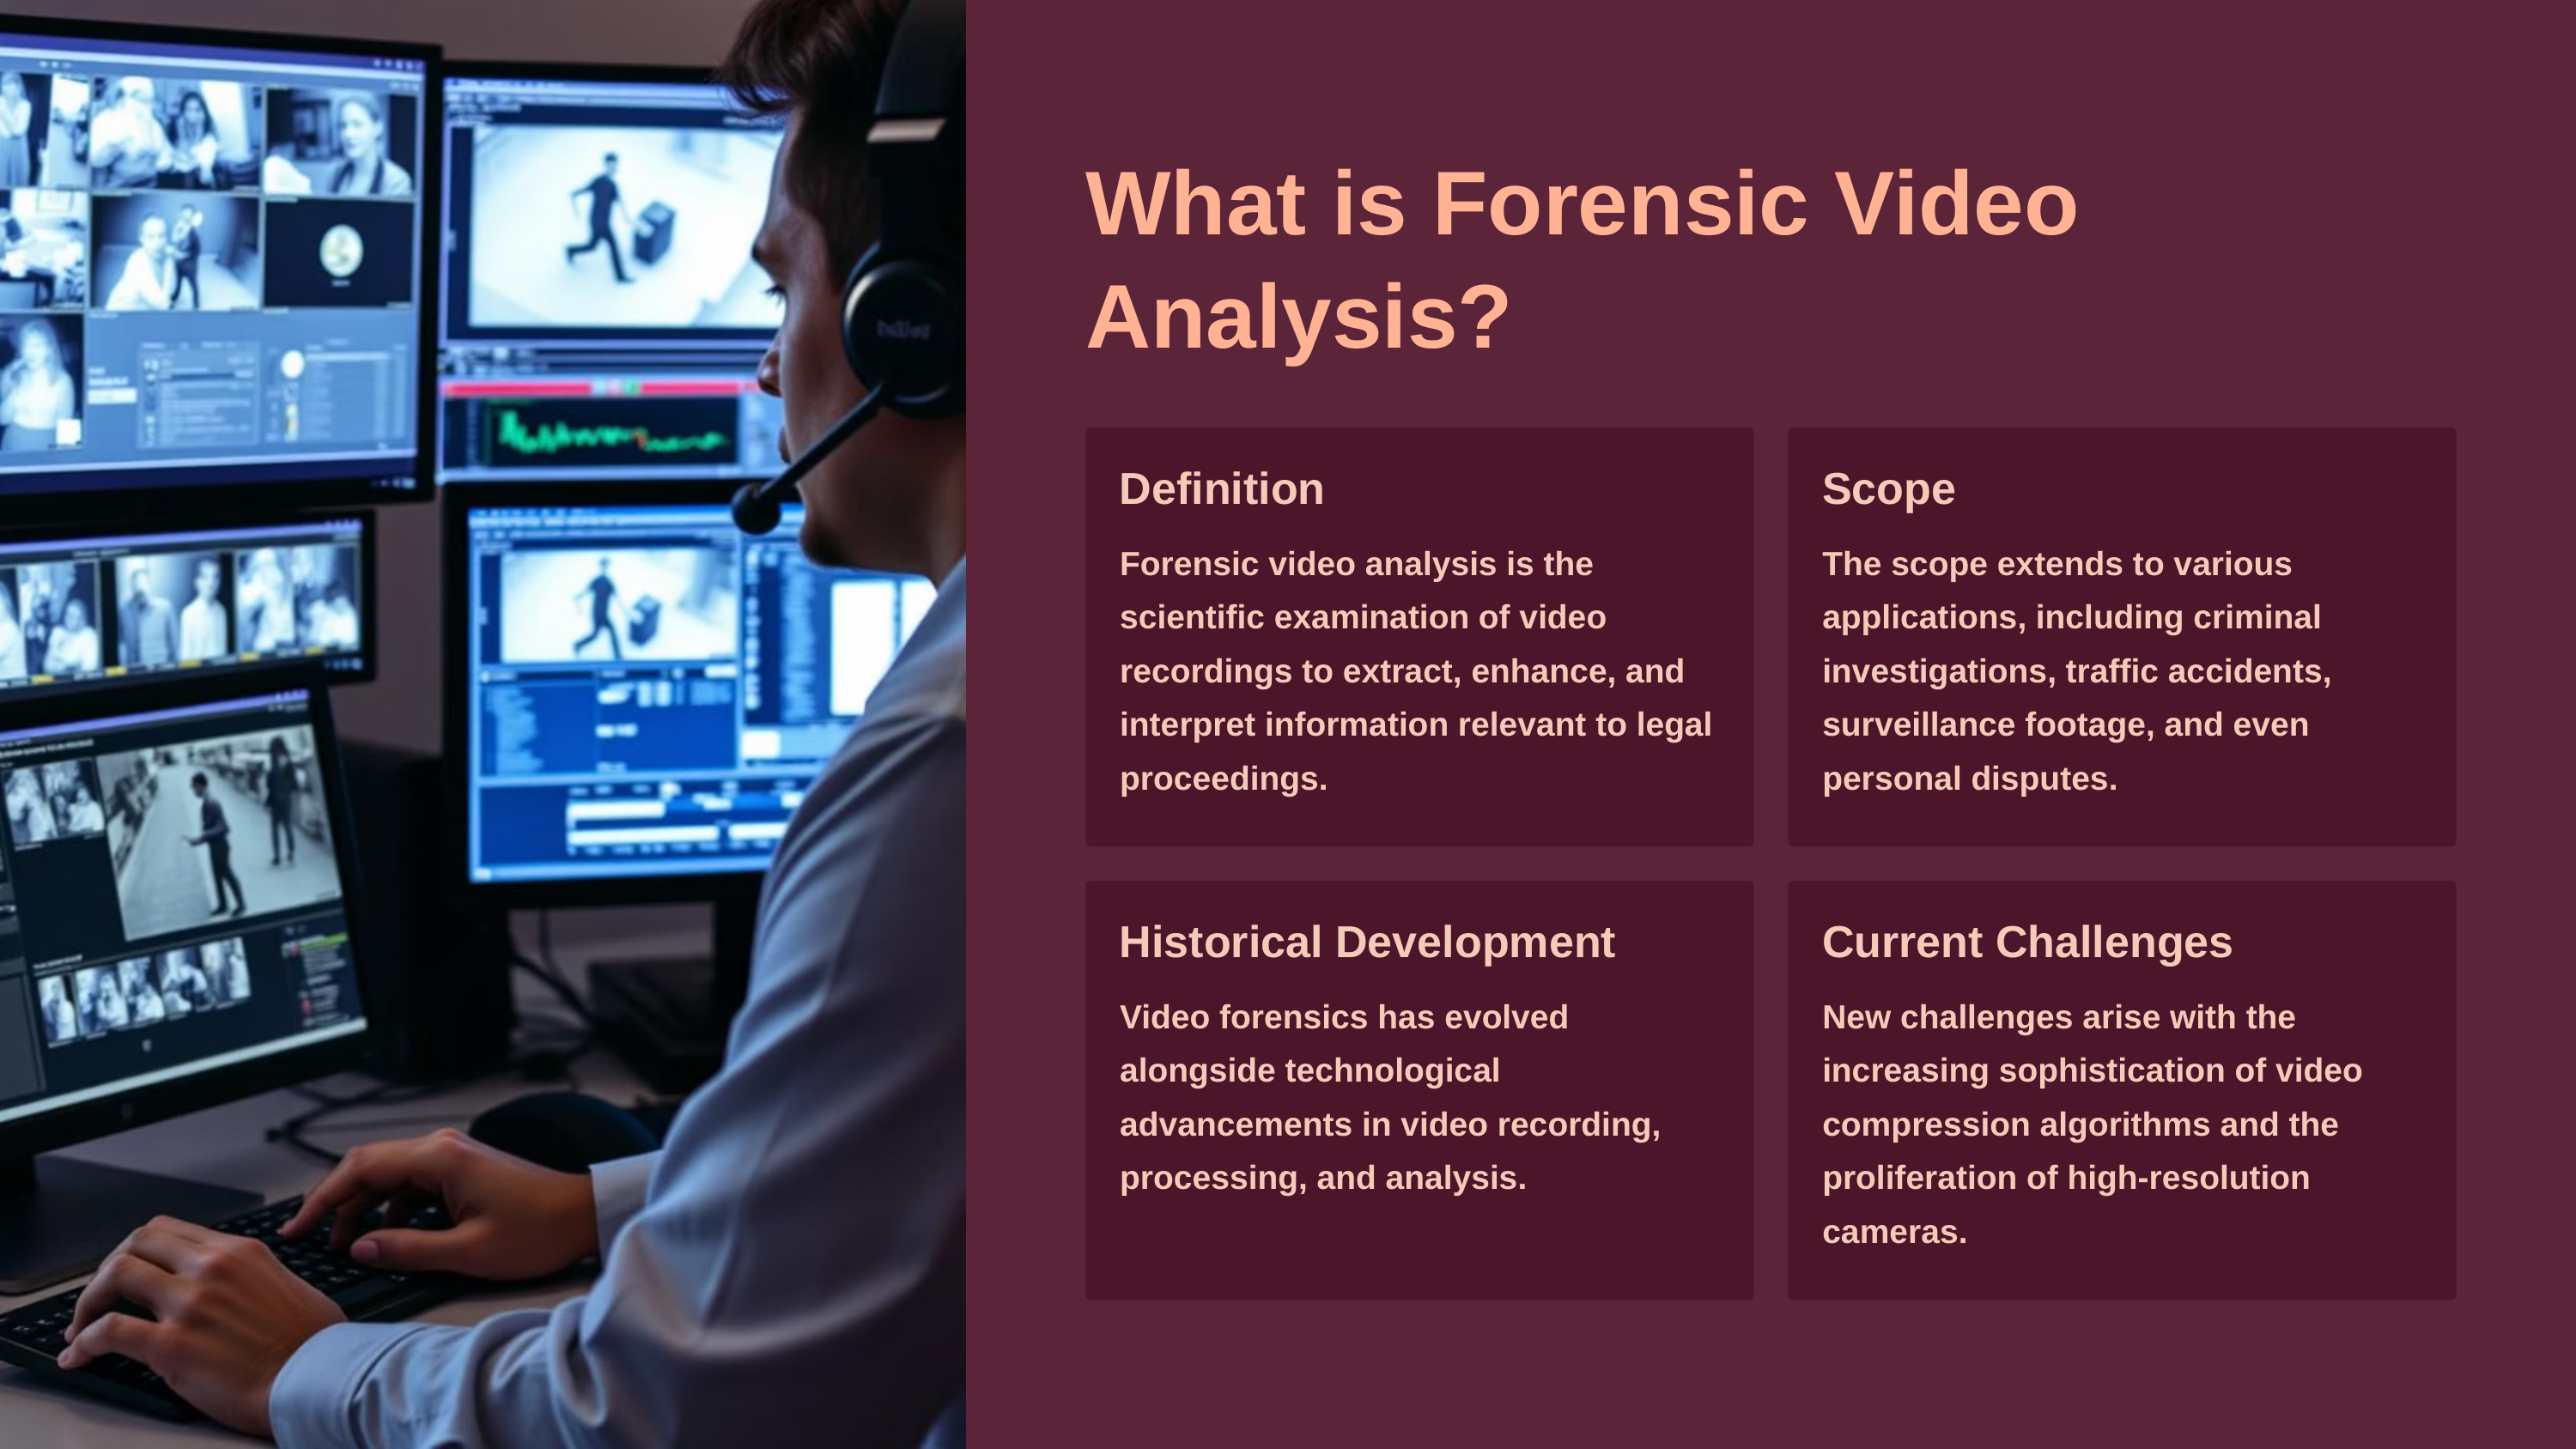

What is Forensic Video Analysis?

Definition
Scope
Forensic video analysis is the scientific examination of video recordings to extract, enhance, and interpret information relevant to legal proceedings.
The scope extends to various applications, including criminal investigations, traffic accidents, surveillance footage, and even personal disputes.

Historical Development
Current Challenges
Video forensics has evolved alongside technological advancements in video recording, processing, and analysis.
New challenges arise with the increasing sophistication of video compression algorithms and the proliferation of high-resolution cameras.